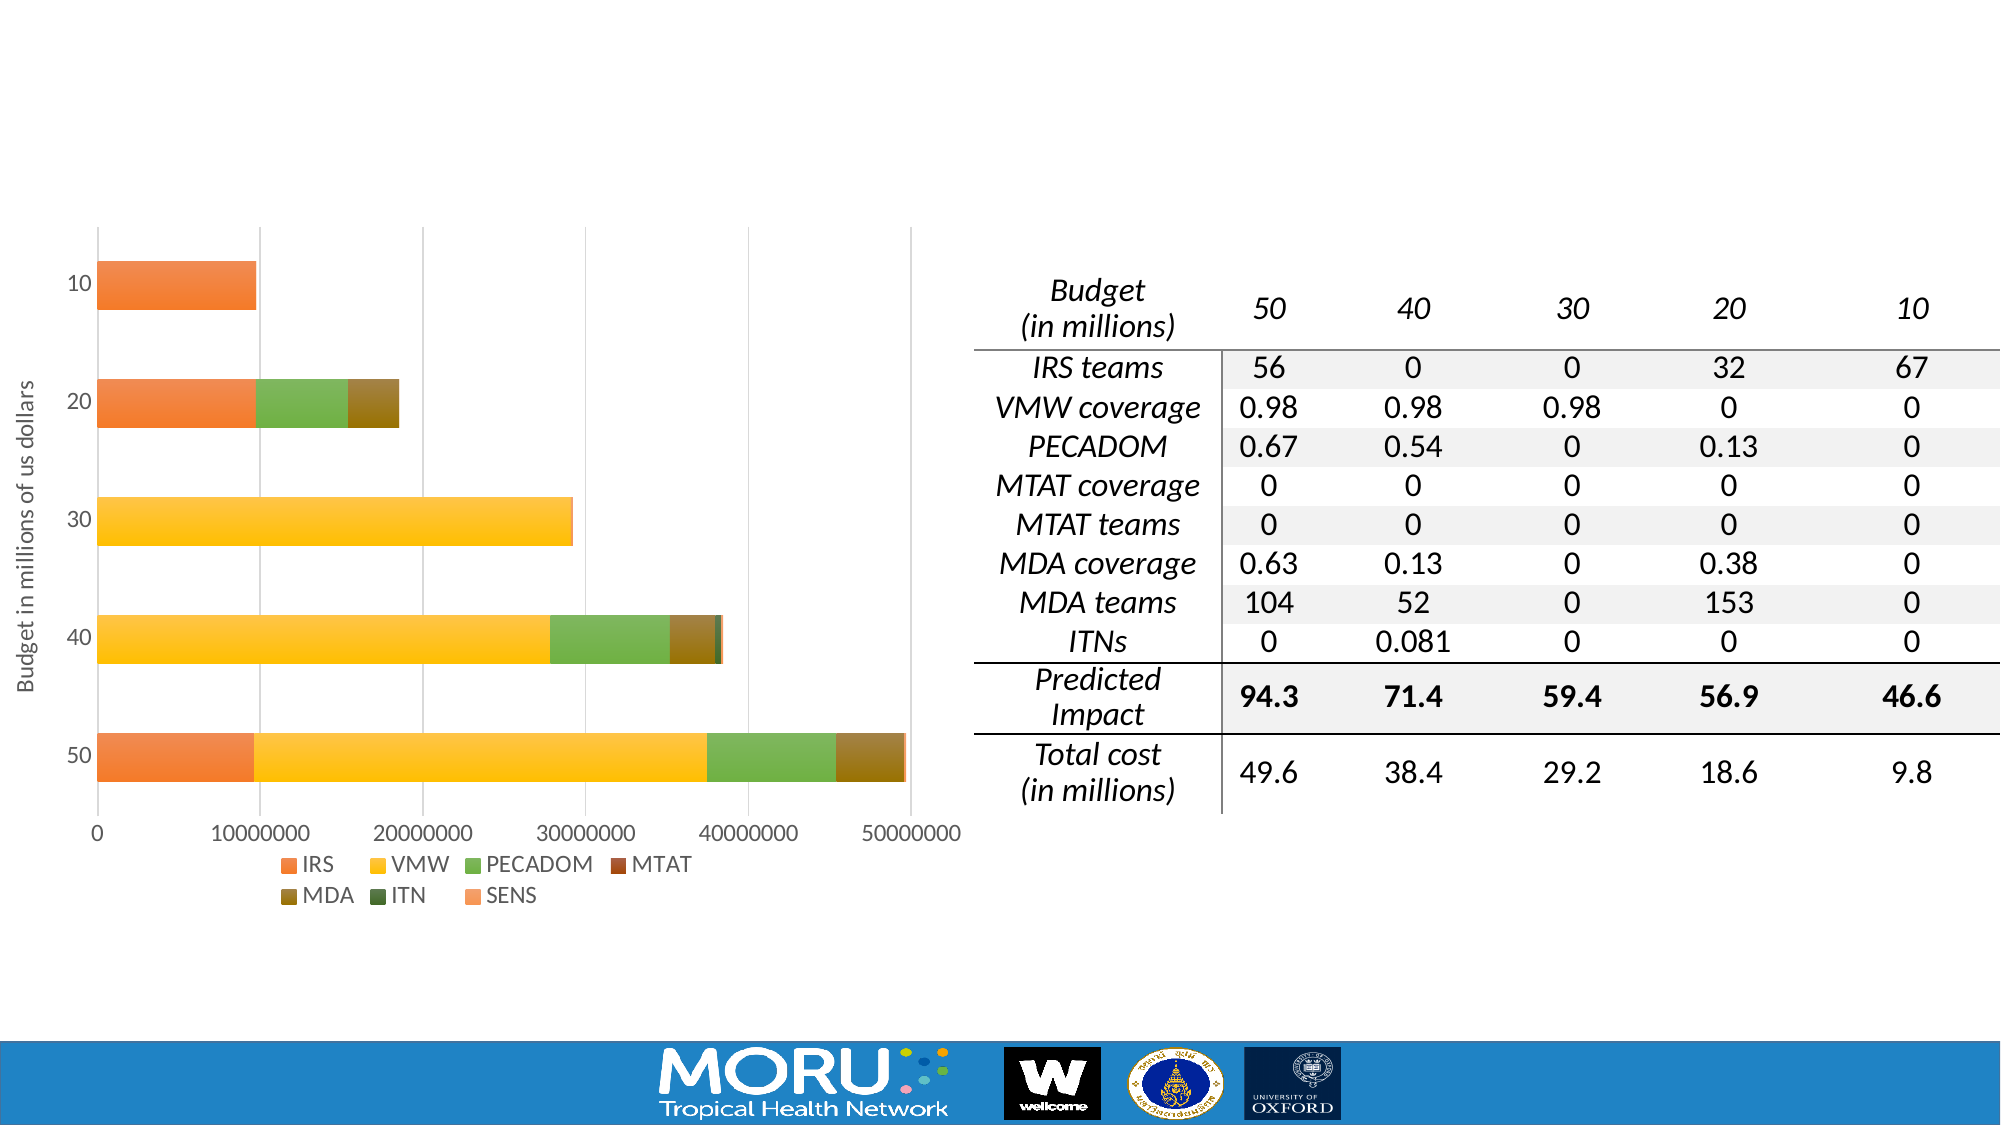

### Chart

| Category | IRS | VMW | PECADOM | MTAT | MDA | ITN | SENS |
|---|---|---|---|---|---|---|---|
| 50 | 9639584.0 | 27826146.0 | 7939818.0 | 0.0 | 4164841.0 | 0.0 | 119916.7 |
| 40 | 0.0 | 27826146.0 | 7346941.0 | 0.0 | 2811479.0 | 339043.8 | 120127.0 |
| 30 | 0.0 | 29094796.0 | 0.0 | 0.0 | 0.0 | 0.0 | 120923.0 |
| 20 | 9733330.0 | 0.0 | 5669947.0 | 0.0 | 3126080.0 | 0.0 | 7685.361 |
| 10 | 9744616.0 | 0.0 | 0.0 | 0.0 | 0.0 | 0.0 | 7886.629 |
| Budget (in millions) | 50 | 40 | 30 | 20 | 10 |
| --- | --- | --- | --- | --- | --- |
| IRS teams | 56 | 0 | 0 | 32 | 67 |
| VMW coverage | 0.98 | 0.98 | 0.98 | 0 | 0 |
| PECADOM | 0.67 | 0.54 | 0 | 0.13 | 0 |
| MTAT coverage | 0 | 0 | 0 | 0 | 0 |
| MTAT teams | 0 | 0 | 0 | 0 | 0 |
| MDA coverage | 0.63 | 0.13 | 0 | 0.38 | 0 |
| MDA teams | 104 | 52 | 0 | 153 | 0 |
| ITNs | 0 | 0.081 | 0 | 0 | 0 |
| Predicted Impact | 94.3 | 71.4 | 59.4 | 56.9 | 46.6 |
| Total cost (in millions) | 49.6 | 38.4 | 29.2 | 18.6 | 9.8 |